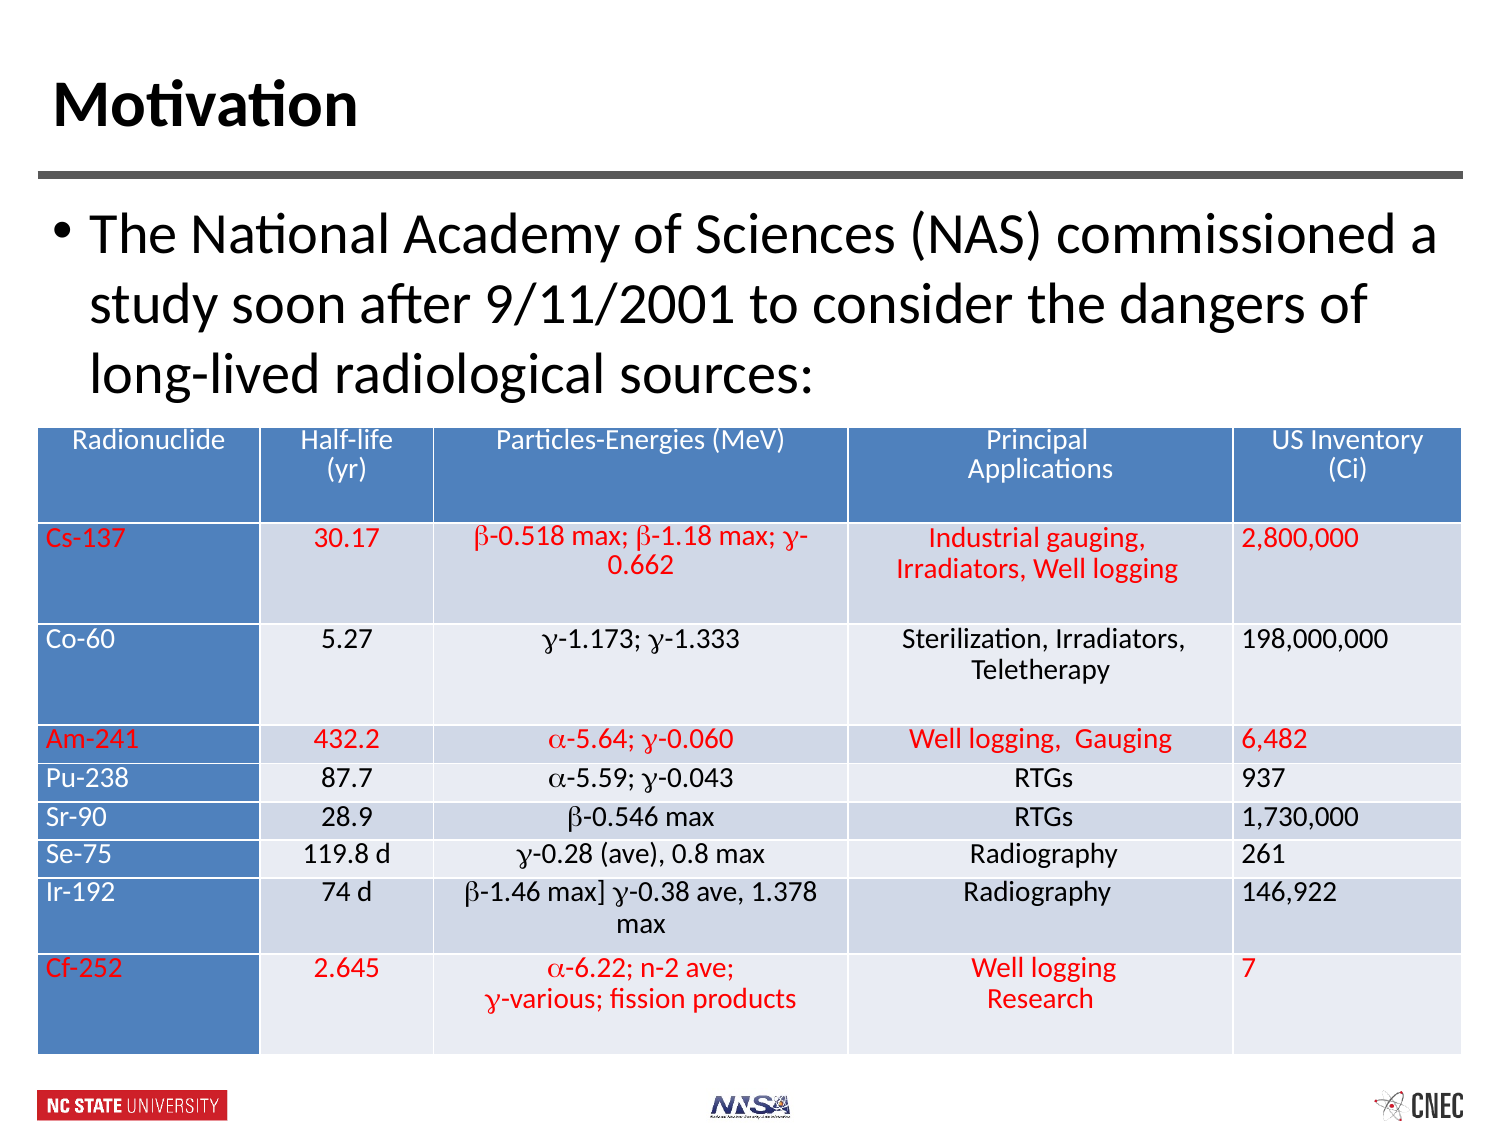

# Motivation
The National Academy of Sciences (NAS) commissioned a study soon after 9/11/2001 to consider the dangers of long-lived radiological sources:

| Radionuclide | Half-life (yr) | Particles-Energies (MeV) | Principal Applications | US Inventory (Ci) |
| --- | --- | --- | --- | --- |
| Cs-137 | 30.17 | β-0.518 max; β-1.18 max; γ-0.662 | Industrial gauging, Irradiators, Well logging | 2,800,000 |
| Co-60 | 5.27 | γ-1.173; γ-1.333 | Sterilization, Irradiators, Teletherapy | 198,000,000 |
| Am-241 | 432.2 | α-5.64; γ-0.060 | Well logging,  Gauging | 6,482 |
| Pu-238 | 87.7 | α-5.59; γ-0.043 | RTGs | 937 |
| Sr-90 | 28.9 | β-0.546 max | RTGs | 1,730,000 |
| Se-75 | 119.8 d | γ-0.28 (ave), 0.8 max | Radiography | 261 |
| Ir-192 | 74 d | β-1.46 max] γ-0.38 ave, 1.378 max | Radiography | 146,922 |
| Cf-252 | 2.645 | α-6.22; n-2 ave; γ-various; fission products | Well logging Research | 7 |